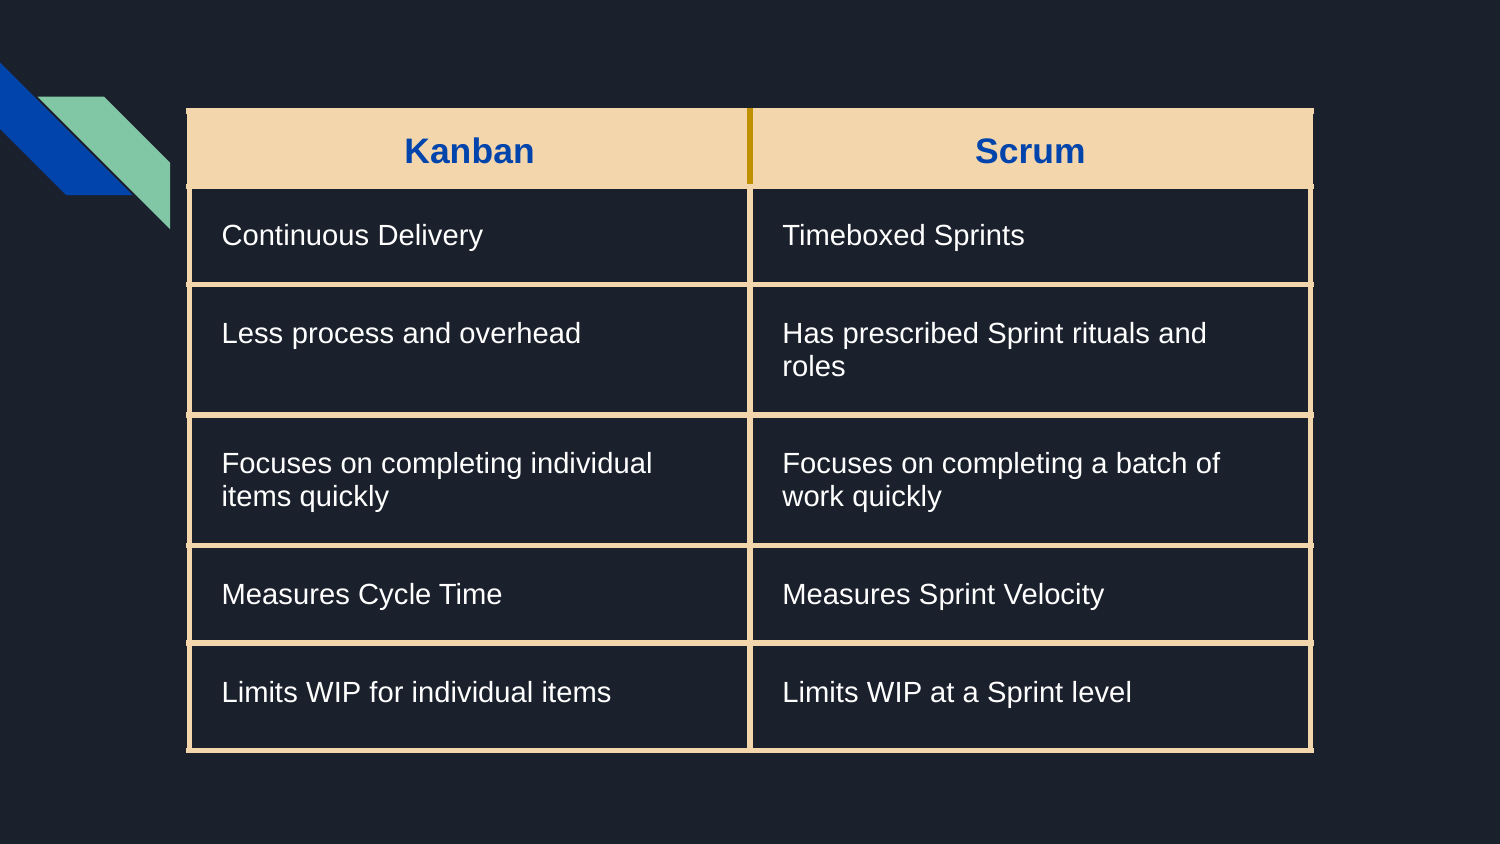

| Kanban | Scrum |
| --- | --- |
| Continuous Delivery | Timeboxed Sprints |
| Less process and overhead | Has prescribed Sprint rituals and roles |
| Focuses on completing individual items quickly | Focuses on completing a batch of work quickly |
| Measures Cycle Time | Measures Sprint Velocity |
| Limits WIP for individual items | Limits WIP at a Sprint level |